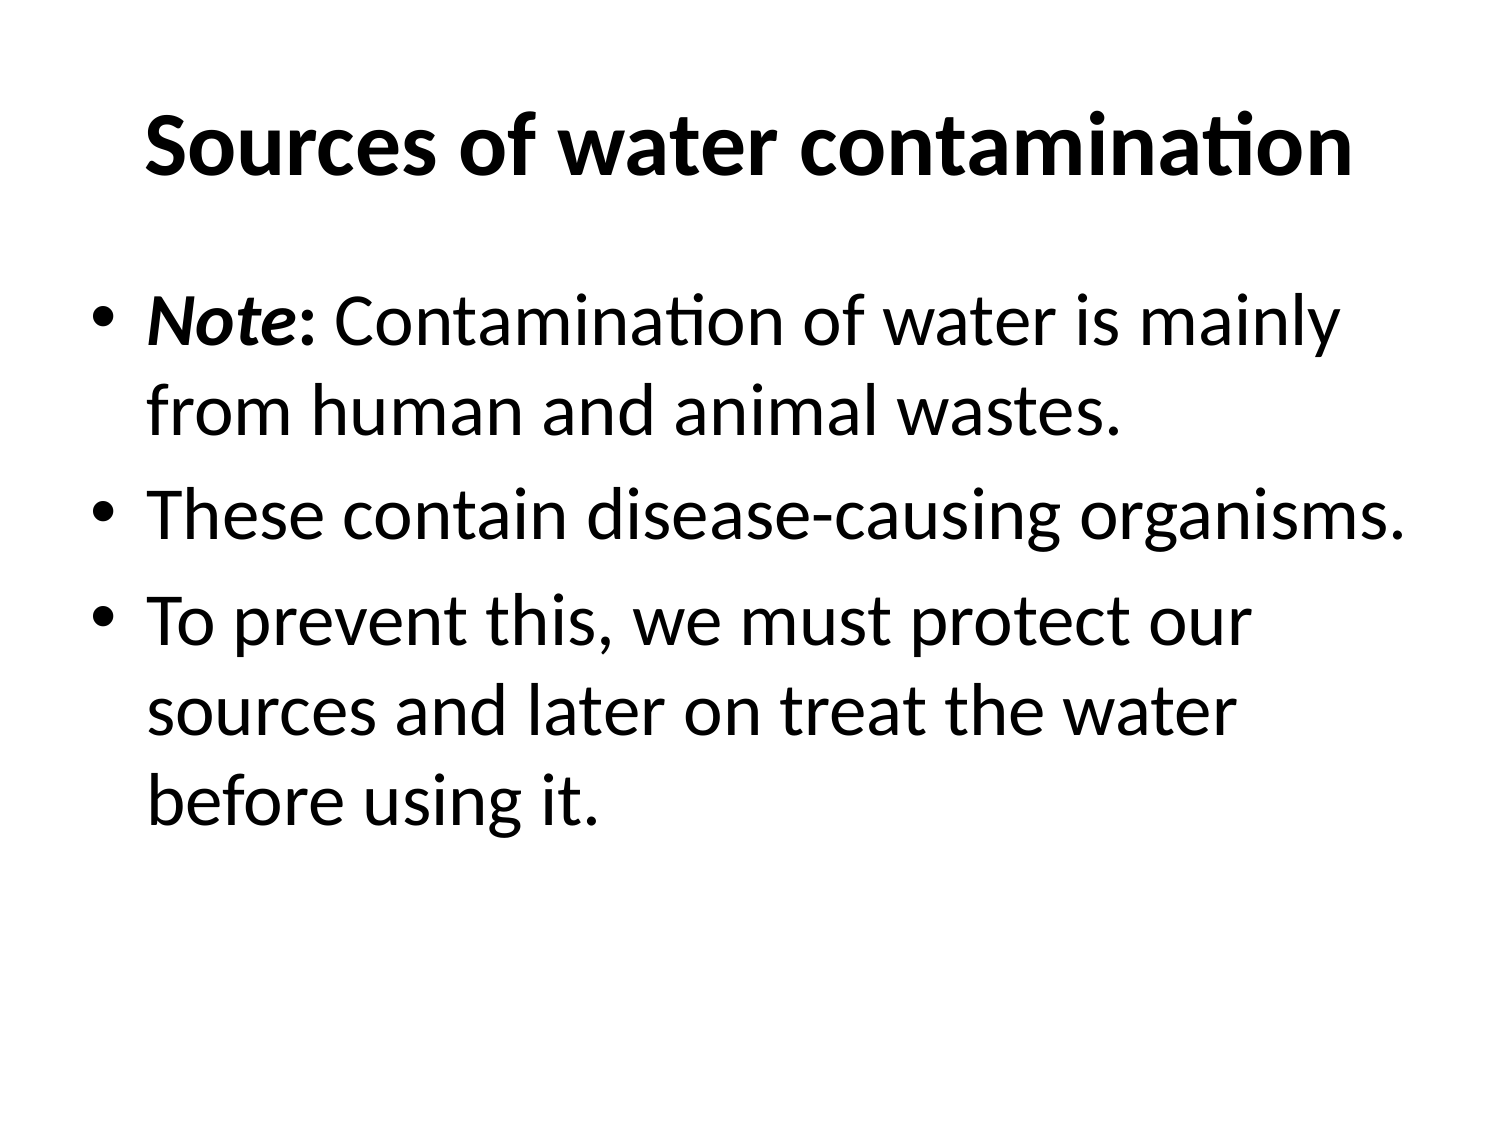

# Sources of water contamination
Note: Contamination of water is mainly from human and animal wastes.
These contain disease-causing organisms.
To prevent this, we must protect our sources and later on treat the water before using it.